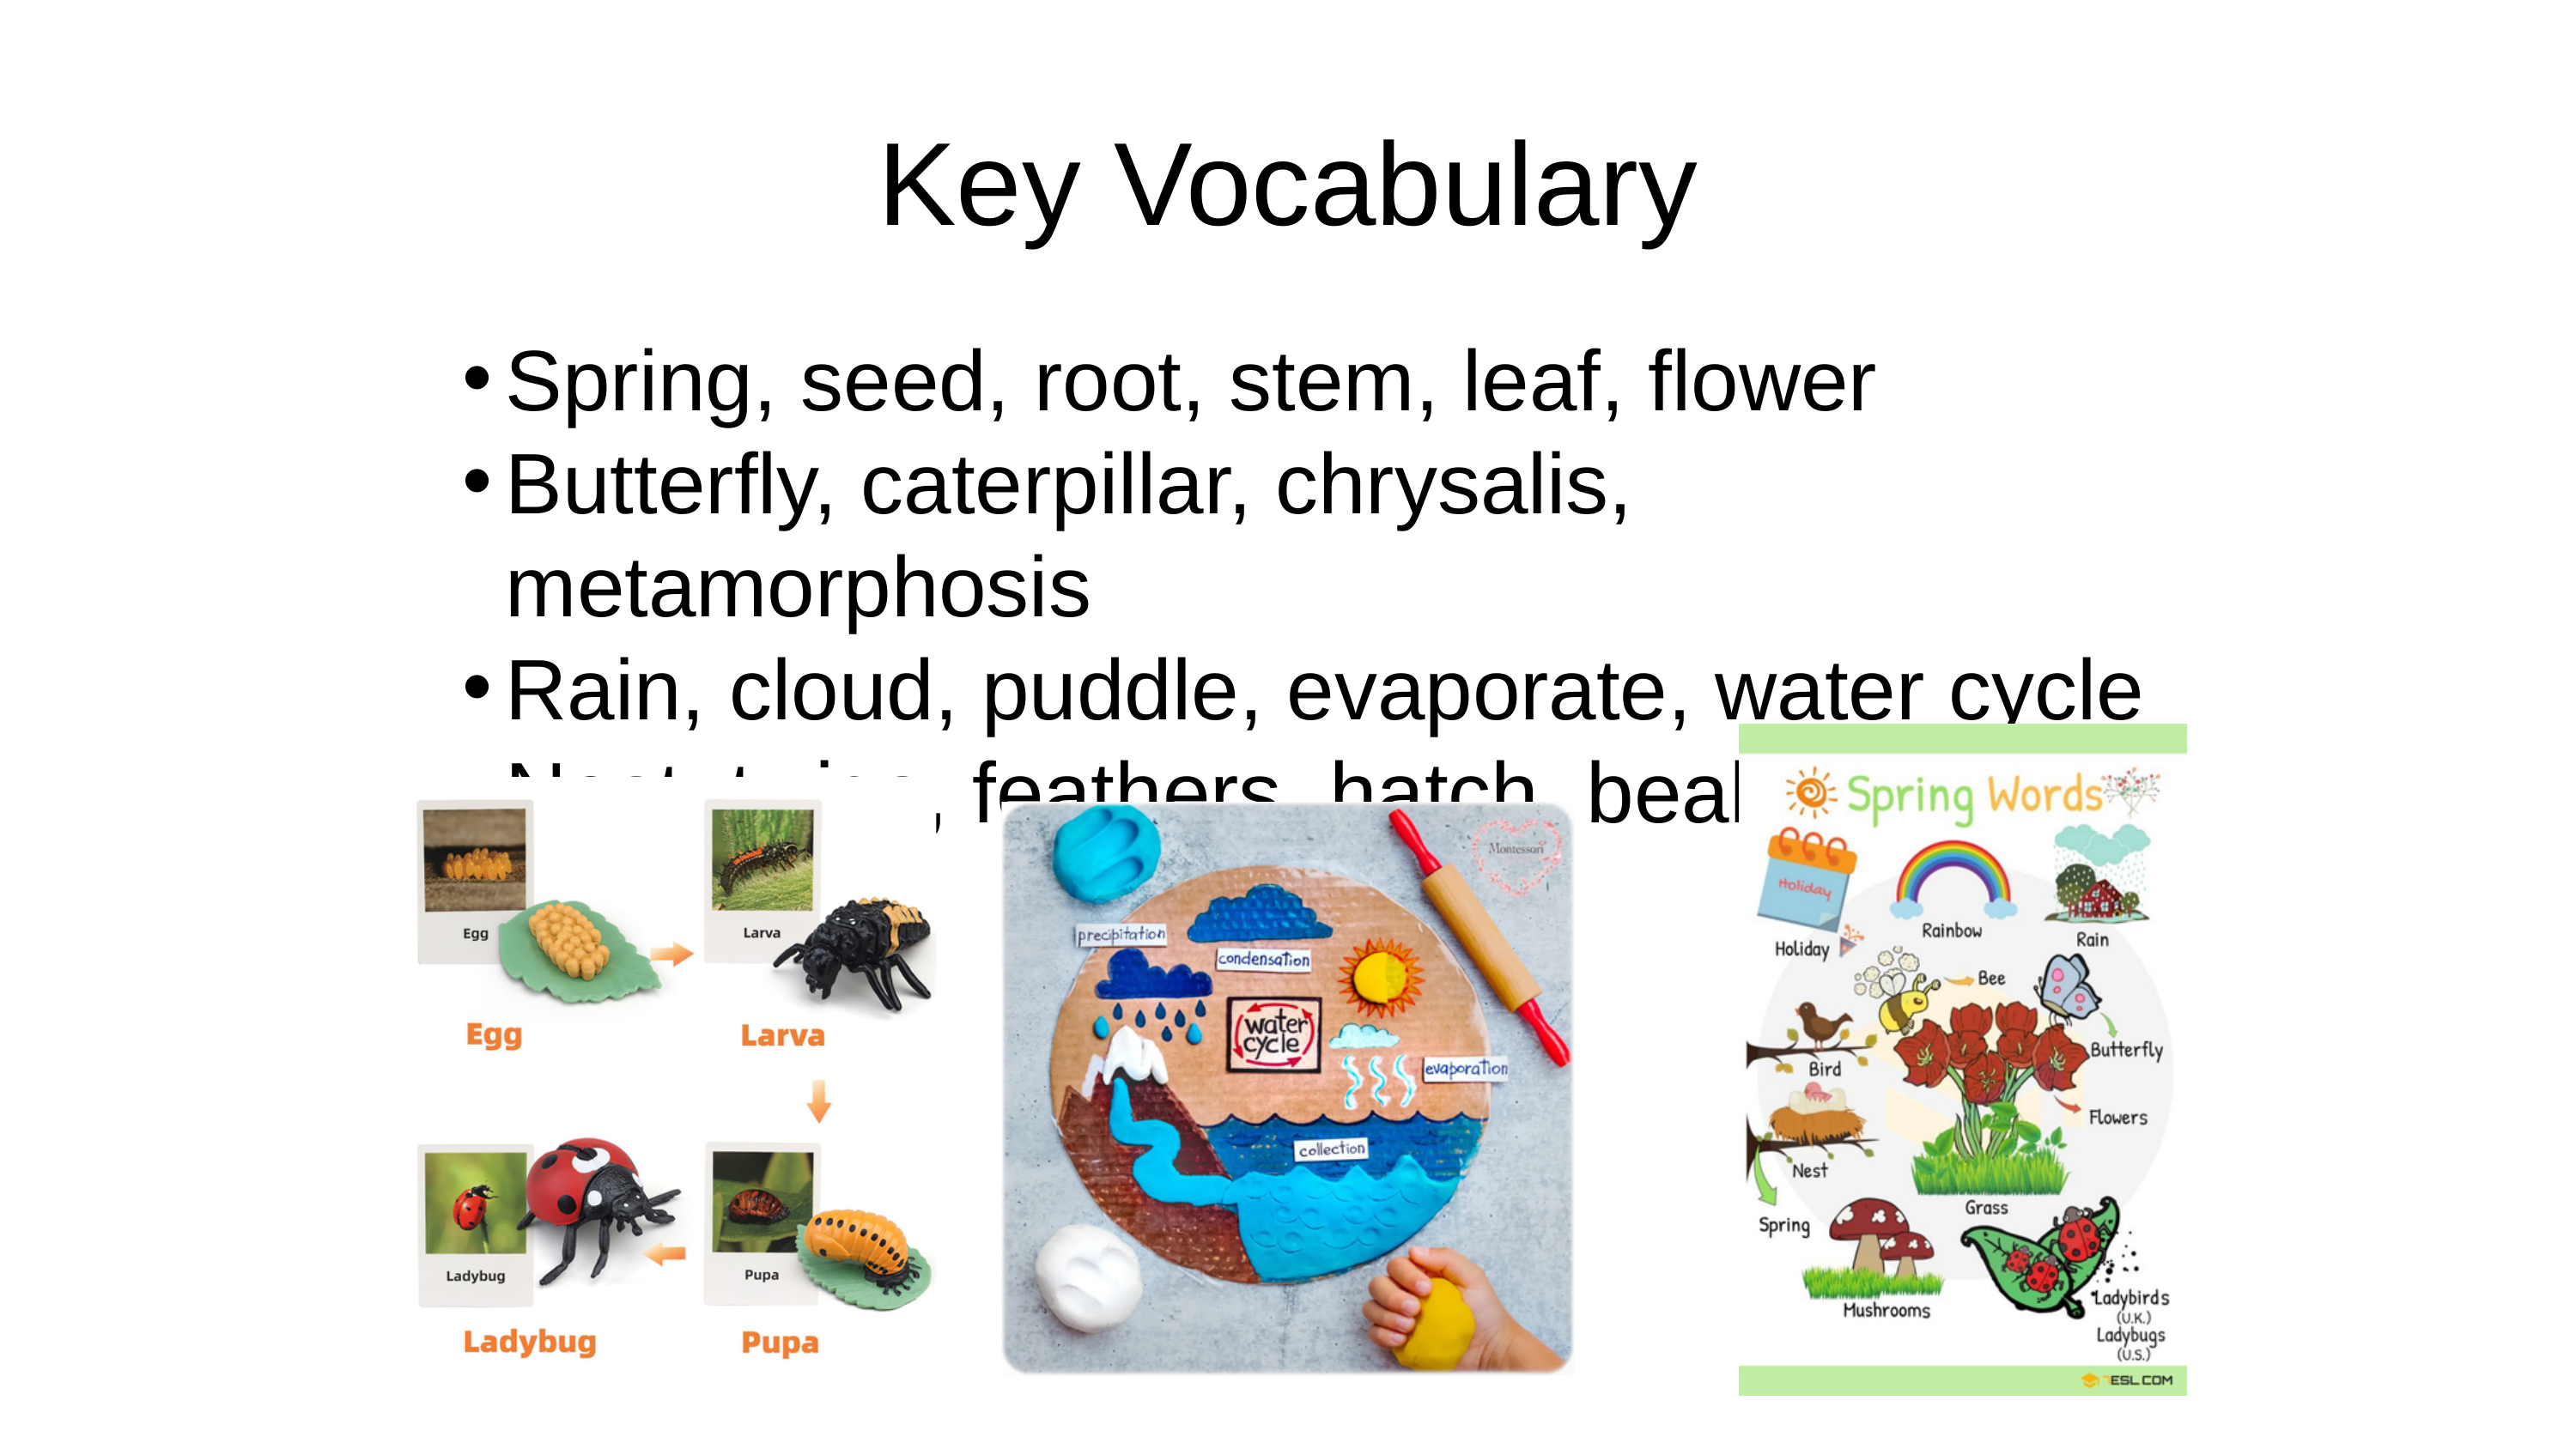

Key Vocabulary

Spring, seed, root, stem, leaf, flower
Butterfly, caterpillar, chrysalis, metamorphosis
Rain, cloud, puddle, evaporate, water cycle
Nest, twigs, feathers, hatch, beak